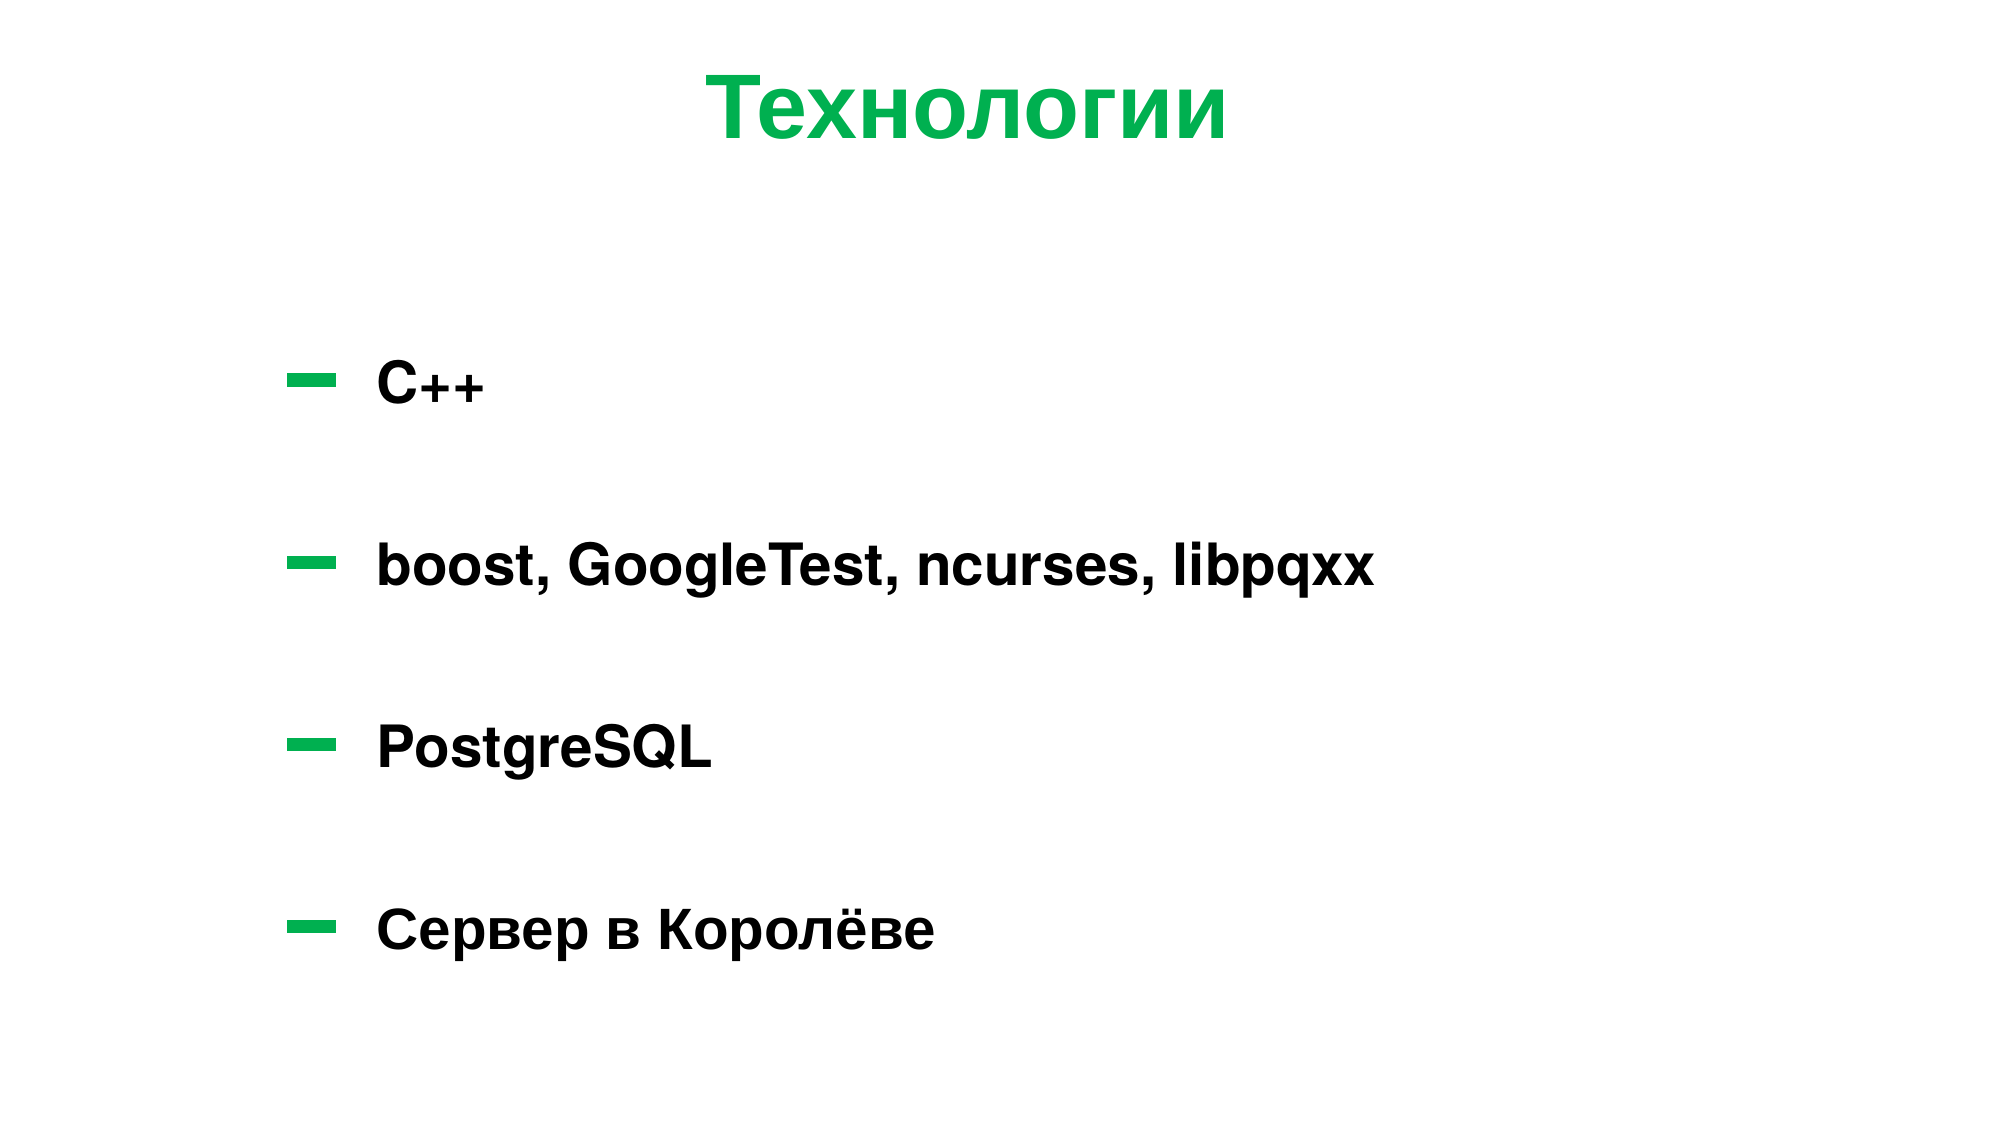

Технологии
C++

boost, GoogleTest, ncurses, libpqxx

PostgreSQL

Сервер в Королёве